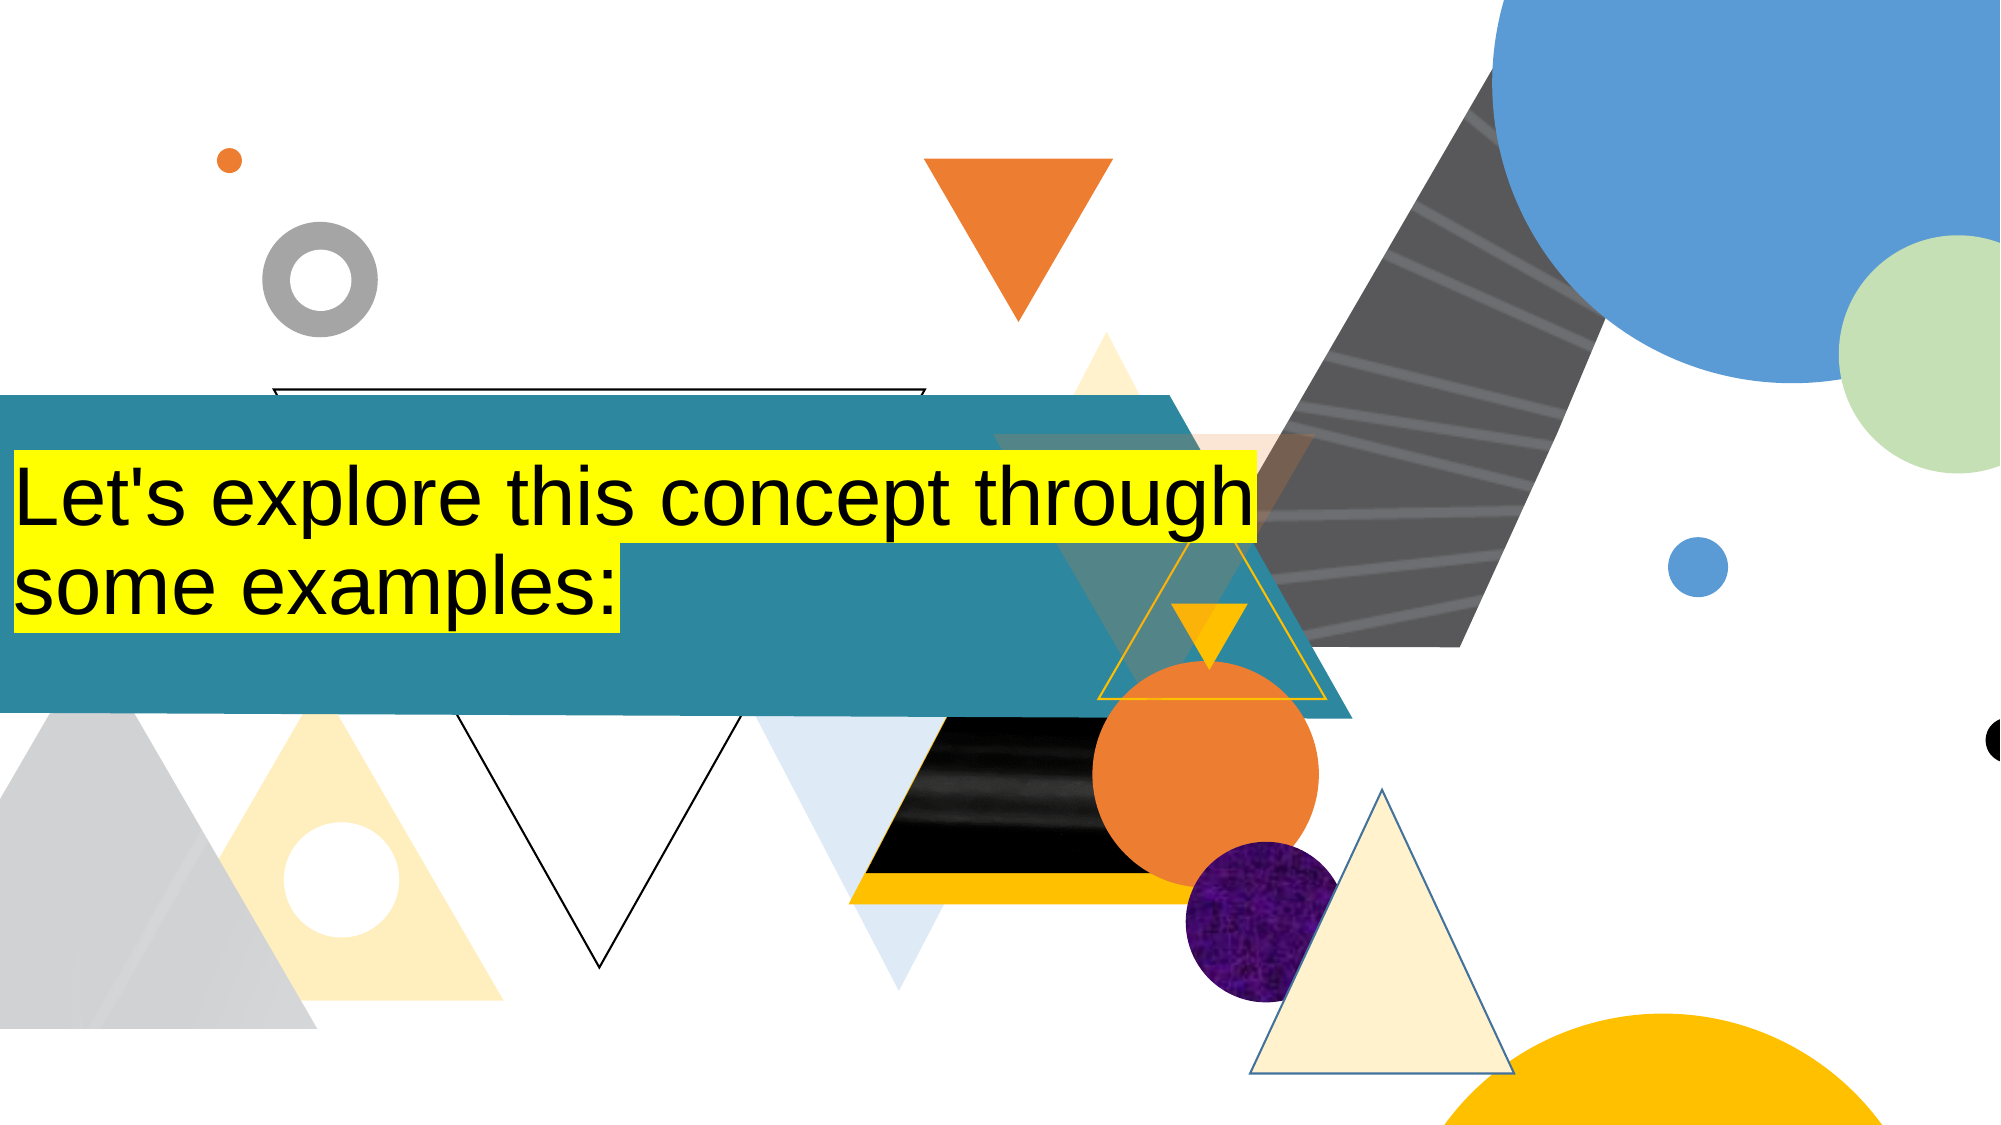

Let's explore this concept through some examples: